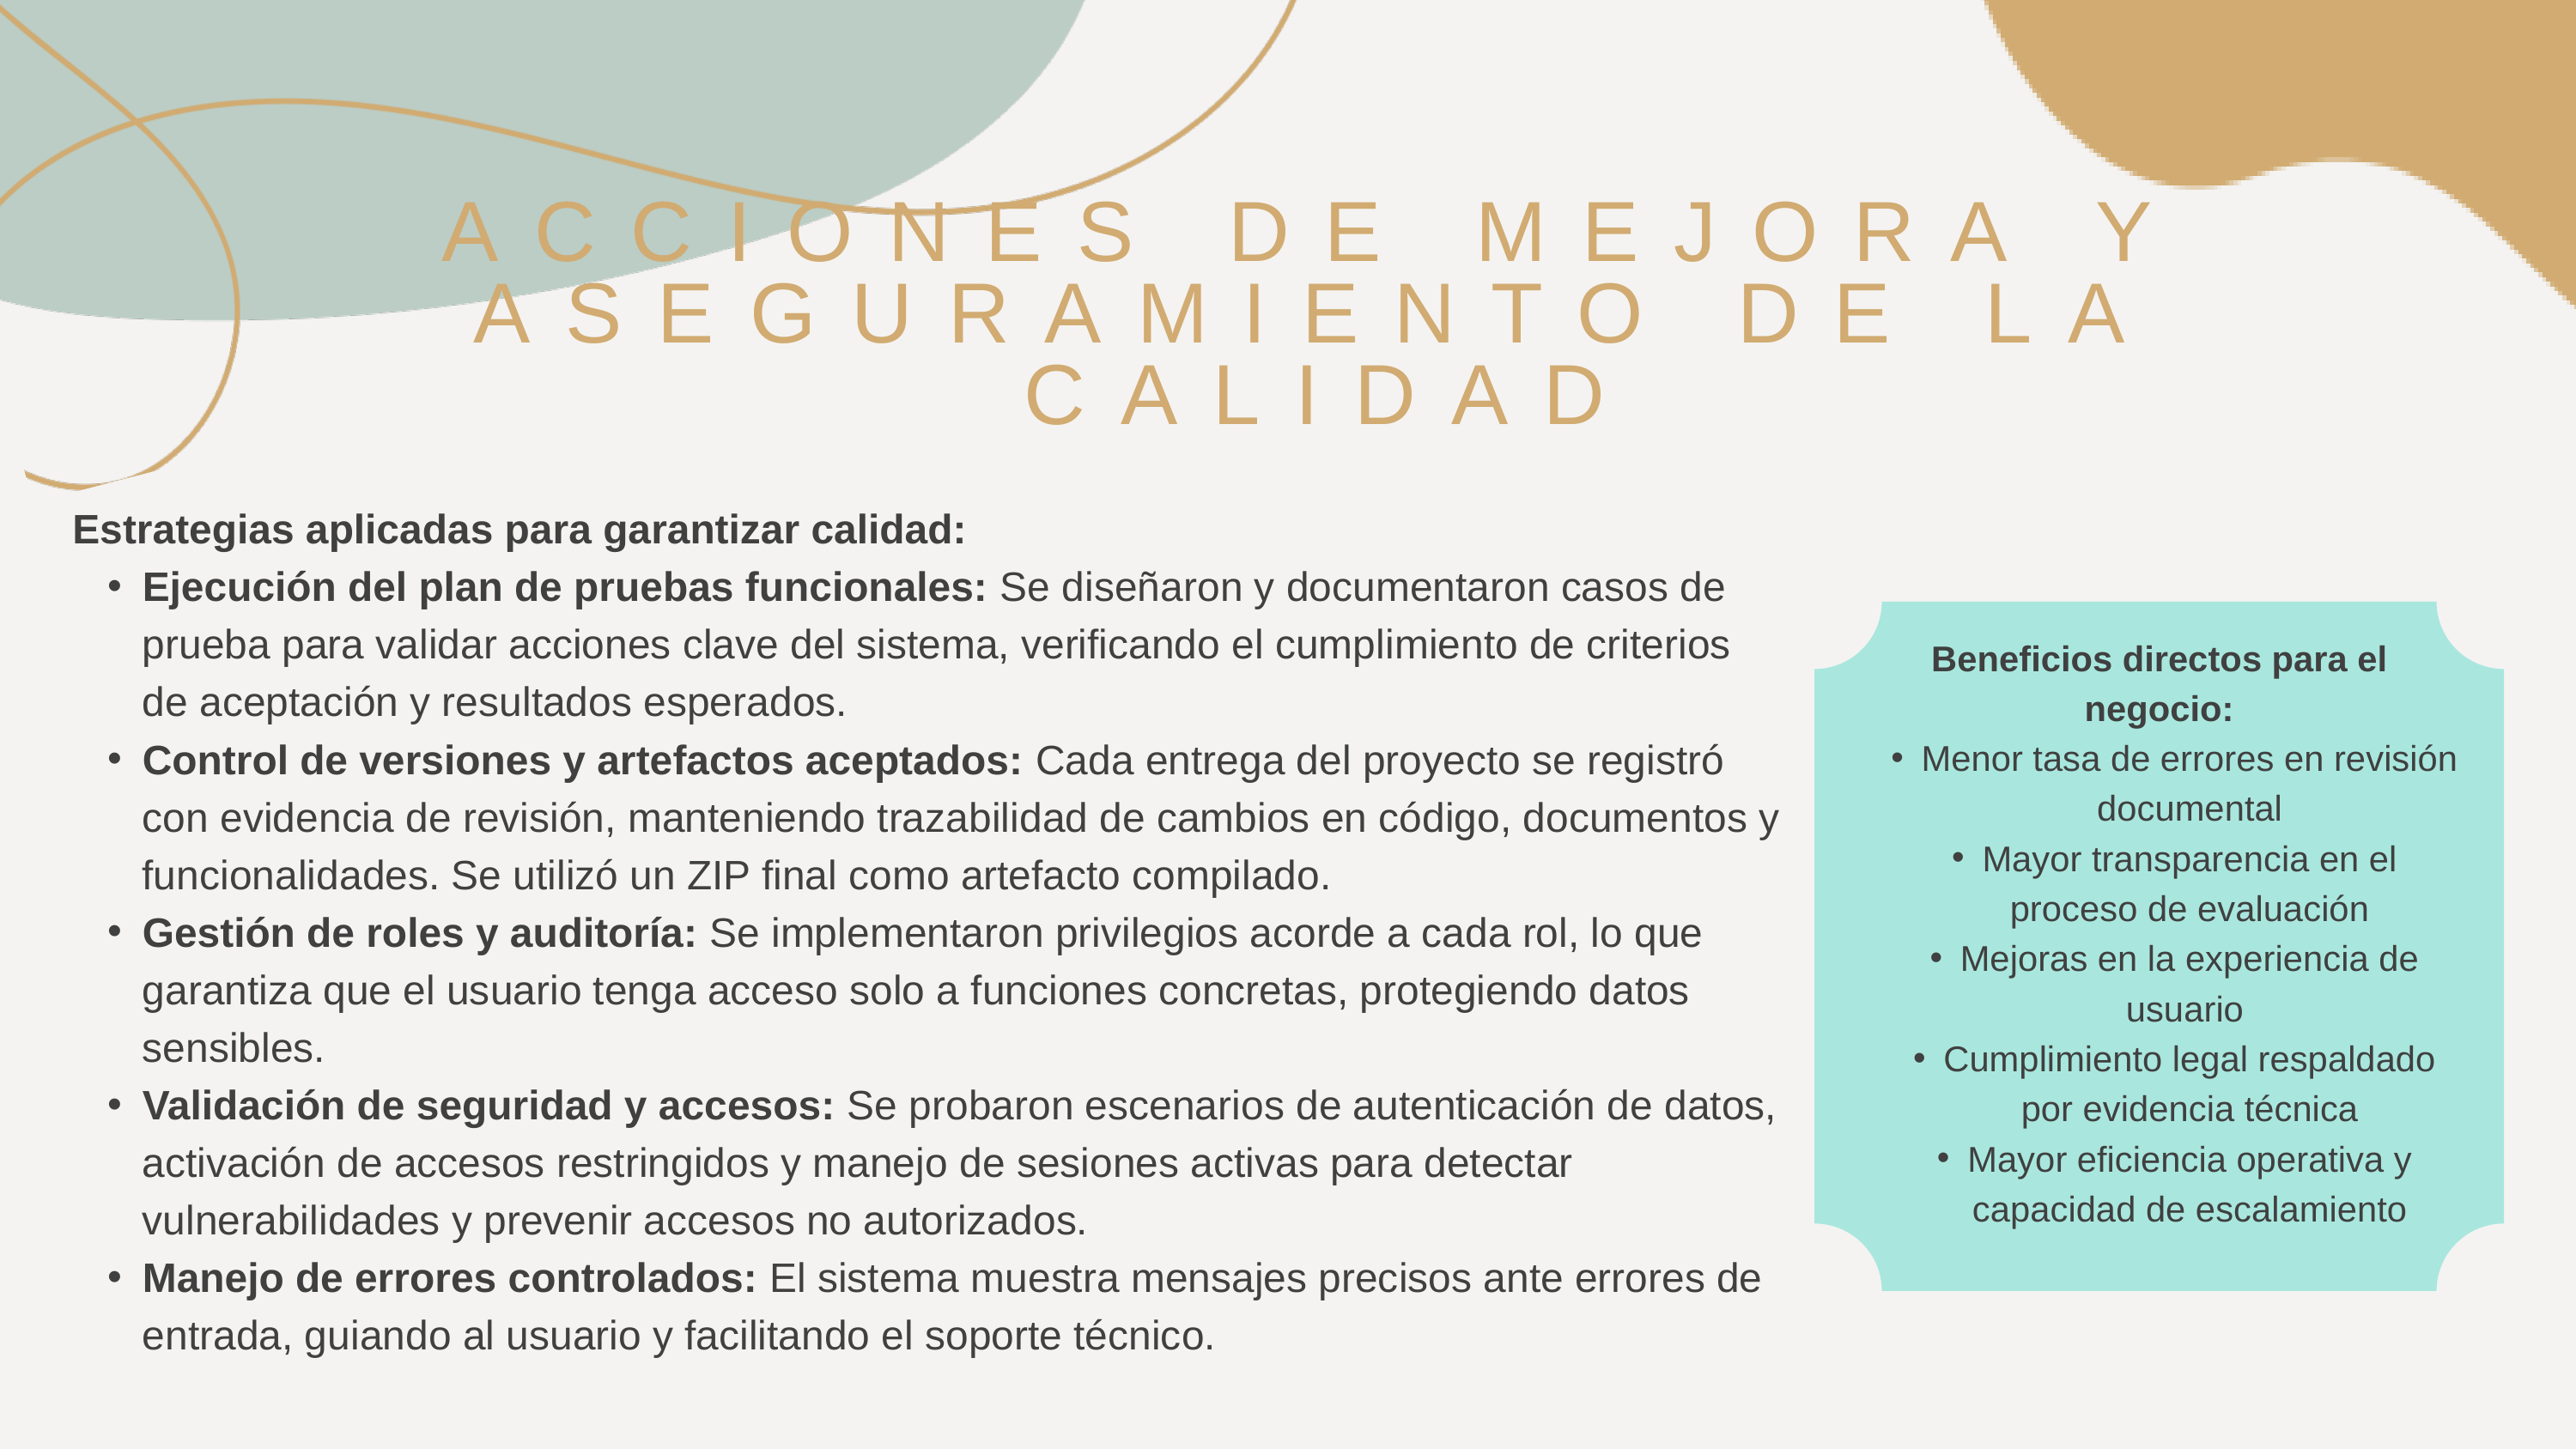

ACCIONES DE MEJORA Y ASEGURAMIENTO DE LA CALIDAD
Estrategias aplicadas para garantizar calidad:
Ejecución del plan de pruebas funcionales: Se diseñaron y documentaron casos de prueba para validar acciones clave del sistema, verificando el cumplimiento de criterios de aceptación y resultados esperados.
Control de versiones y artefactos aceptados: Cada entrega del proyecto se registró con evidencia de revisión, manteniendo trazabilidad de cambios en código, documentos y funcionalidades. Se utilizó un ZIP final como artefacto compilado.
Gestión de roles y auditoría: Se implementaron privilegios acorde a cada rol, lo que garantiza que el usuario tenga acceso solo a funciones concretas, protegiendo datos sensibles.
Validación de seguridad y accesos: Se probaron escenarios de autenticación de datos, activación de accesos restringidos y manejo de sesiones activas para detectar vulnerabilidades y prevenir accesos no autorizados.
Manejo de errores controlados: El sistema muestra mensajes precisos ante errores de entrada, guiando al usuario y facilitando el soporte técnico.

Beneficios directos para el negocio:
Menor tasa de errores en revisión documental
Mayor transparencia en el proceso de evaluación
Mejoras en la experiencia de usuario
Cumplimiento legal respaldado por evidencia técnica
Mayor eficiencia operativa y capacidad de escalamiento